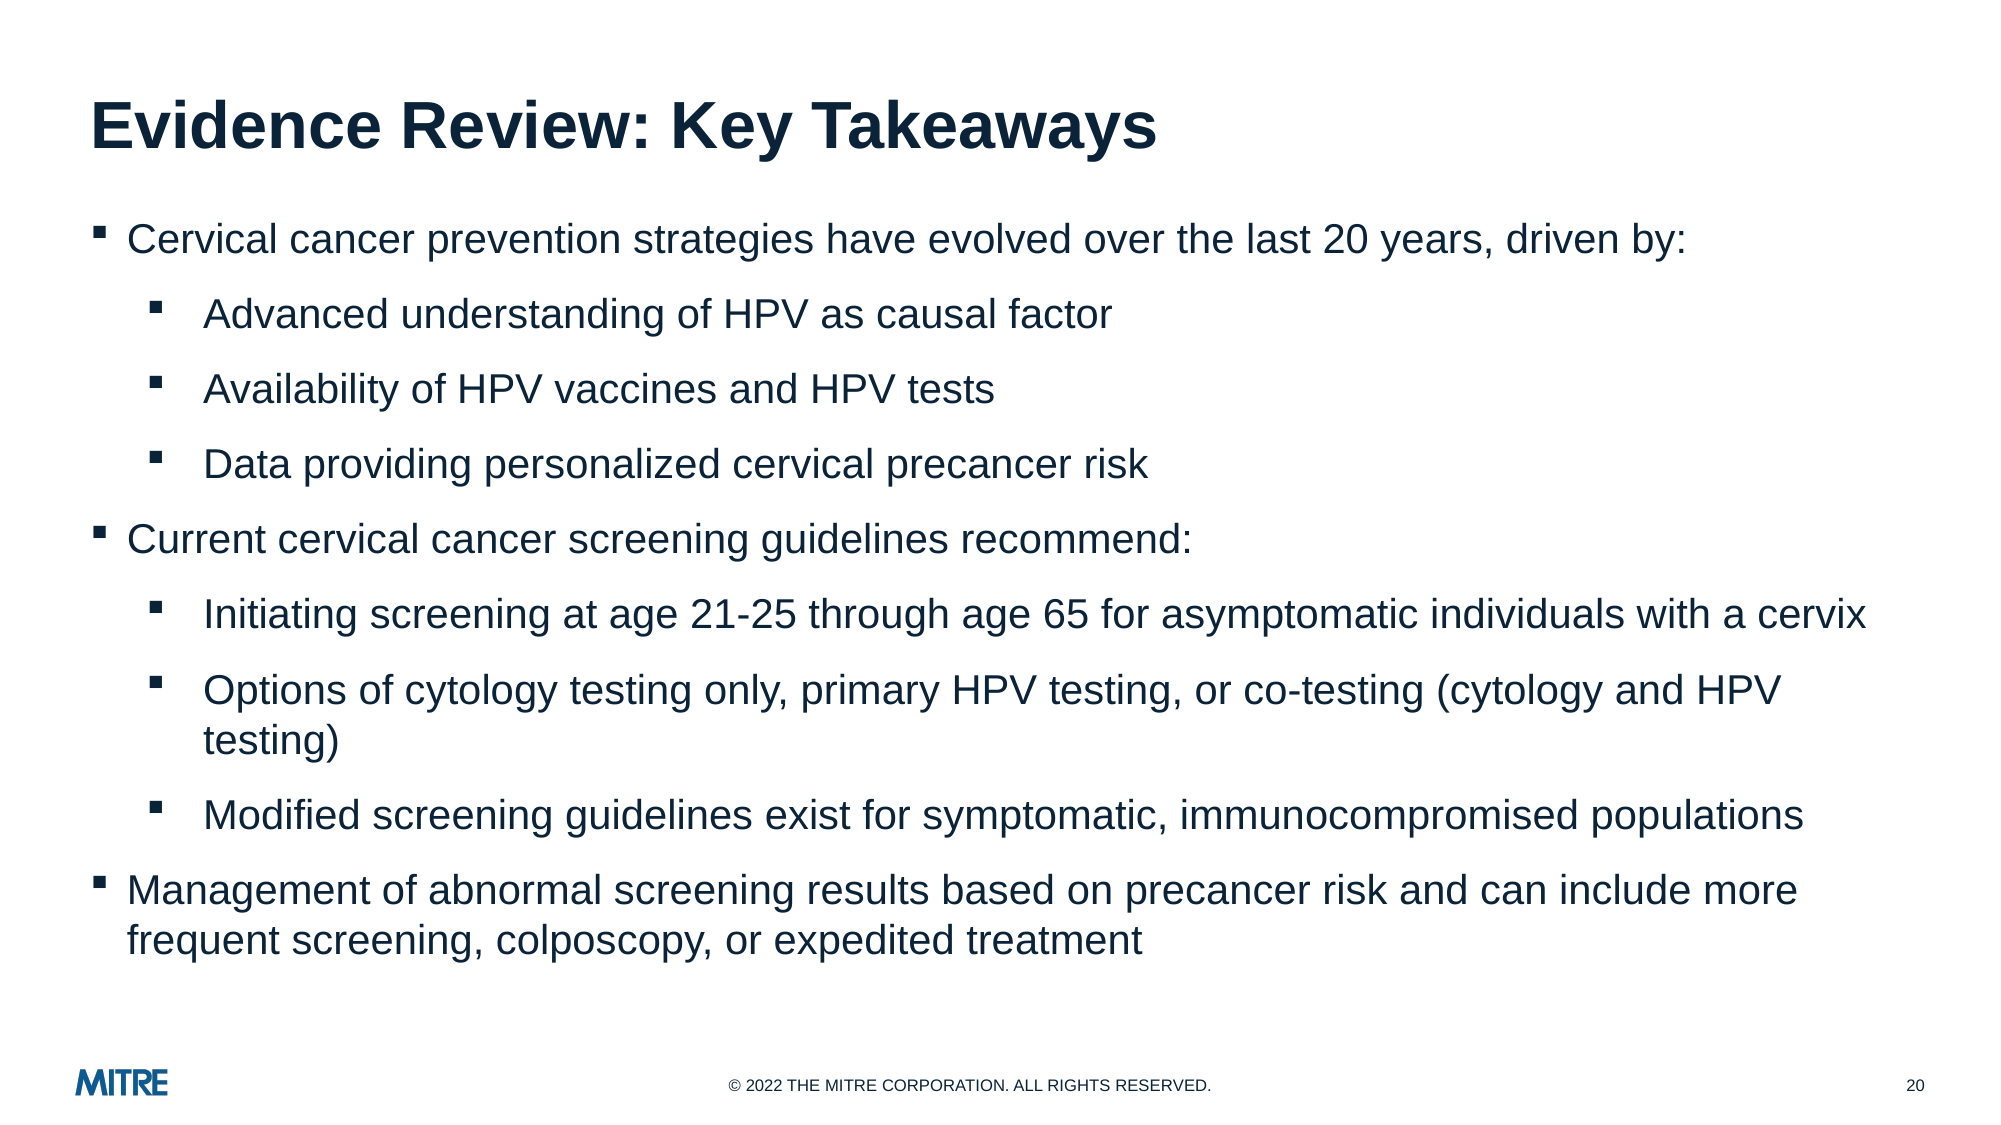

# Evidence Review: Key Takeaways
Cervical cancer prevention strategies have evolved over the last 20 years, driven by:
Advanced understanding of HPV as causal factor
Availability of HPV vaccines and HPV tests
Data providing personalized cervical precancer risk
Current cervical cancer screening guidelines recommend:
Initiating screening at age 21-25 through age 65 for asymptomatic individuals with a cervix
Options of cytology testing only, primary HPV testing, or co-testing (cytology and HPV testing)
Modified screening guidelines exist for symptomatic, immunocompromised populations
Management of abnormal screening results based on precancer risk and can include more frequent screening, colposcopy, or expedited treatment

20